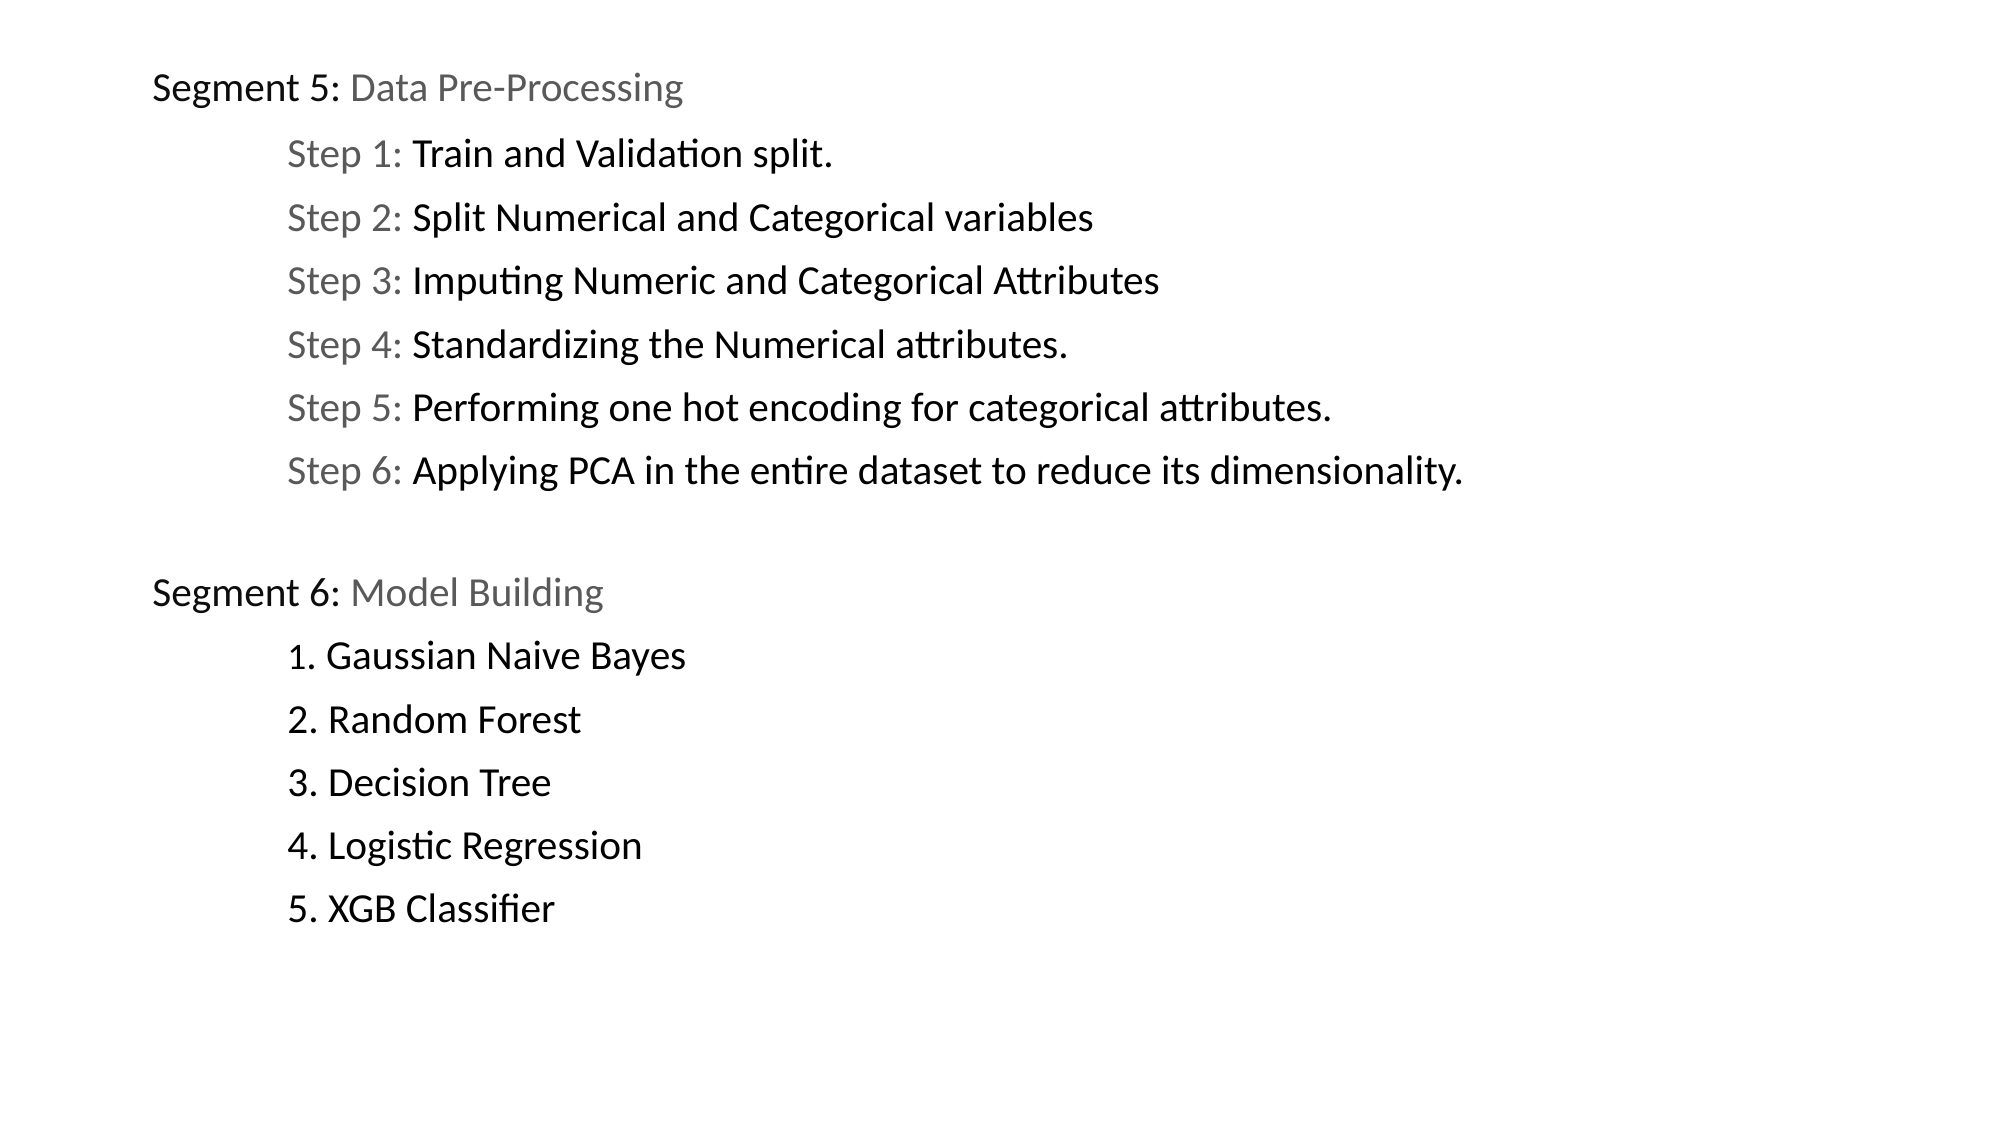

Segment 5: Data Pre-Processing
	Step 1: Train and Validation split.
	Step 2: Split Numerical and Categorical variables
	Step 3: Imputing Numeric and Categorical Attributes
	Step 4: Standardizing the Numerical attributes.
	Step 5: Performing one hot encoding for categorical attributes.
	Step 6: Applying PCA in the entire dataset to reduce its dimensionality.

Segment 6: Model Building
	1. Gaussian Naive Bayes
	2. Random Forest
	3. Decision Tree
	4. Logistic Regression
	5. XGB Classifier